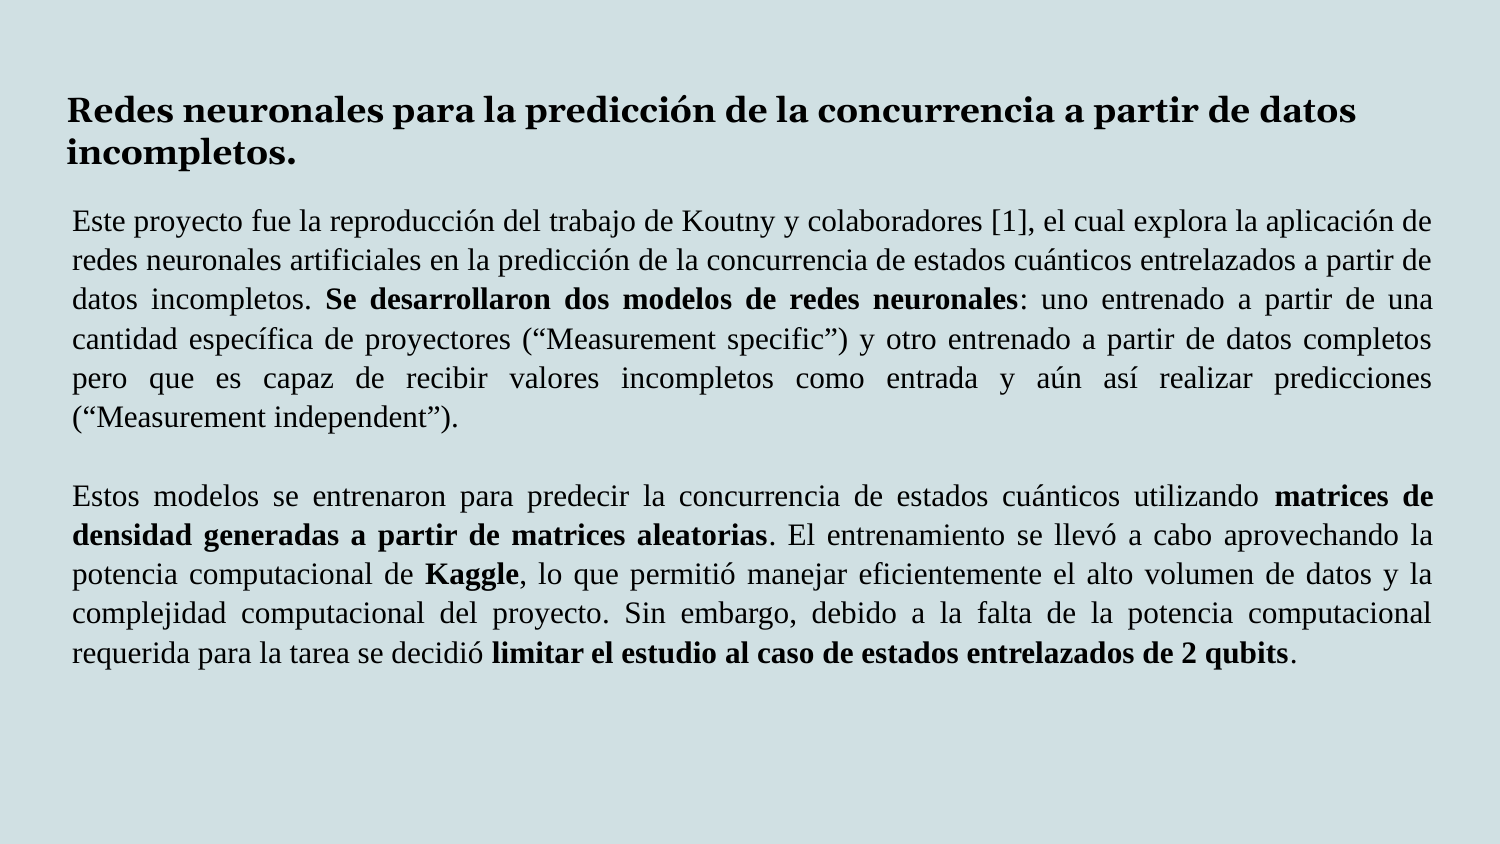

Redes neuronales para la predicción de la concurrencia a partir de datos incompletos.
Este proyecto fue la reproducción del trabajo de Koutny y colaboradores [1], el cual explora la aplicación de redes neuronales artificiales en la predicción de la concurrencia de estados cuánticos entrelazados a partir de datos incompletos. Se desarrollaron dos modelos de redes neuronales: uno entrenado a partir de una cantidad específica de proyectores (“Measurement specific”) y otro entrenado a partir de datos completos pero que es capaz de recibir valores incompletos como entrada y aún así realizar predicciones (“Measurement independent”).

Estos modelos se entrenaron para predecir la concurrencia de estados cuánticos utilizando matrices de densidad generadas a partir de matrices aleatorias. El entrenamiento se llevó a cabo aprovechando la potencia computacional de Kaggle, lo que permitió manejar eficientemente el alto volumen de datos y la complejidad computacional del proyecto. Sin embargo, debido a la falta de la potencia computacional requerida para la tarea se decidió limitar el estudio al caso de estados entrelazados de 2 qubits.